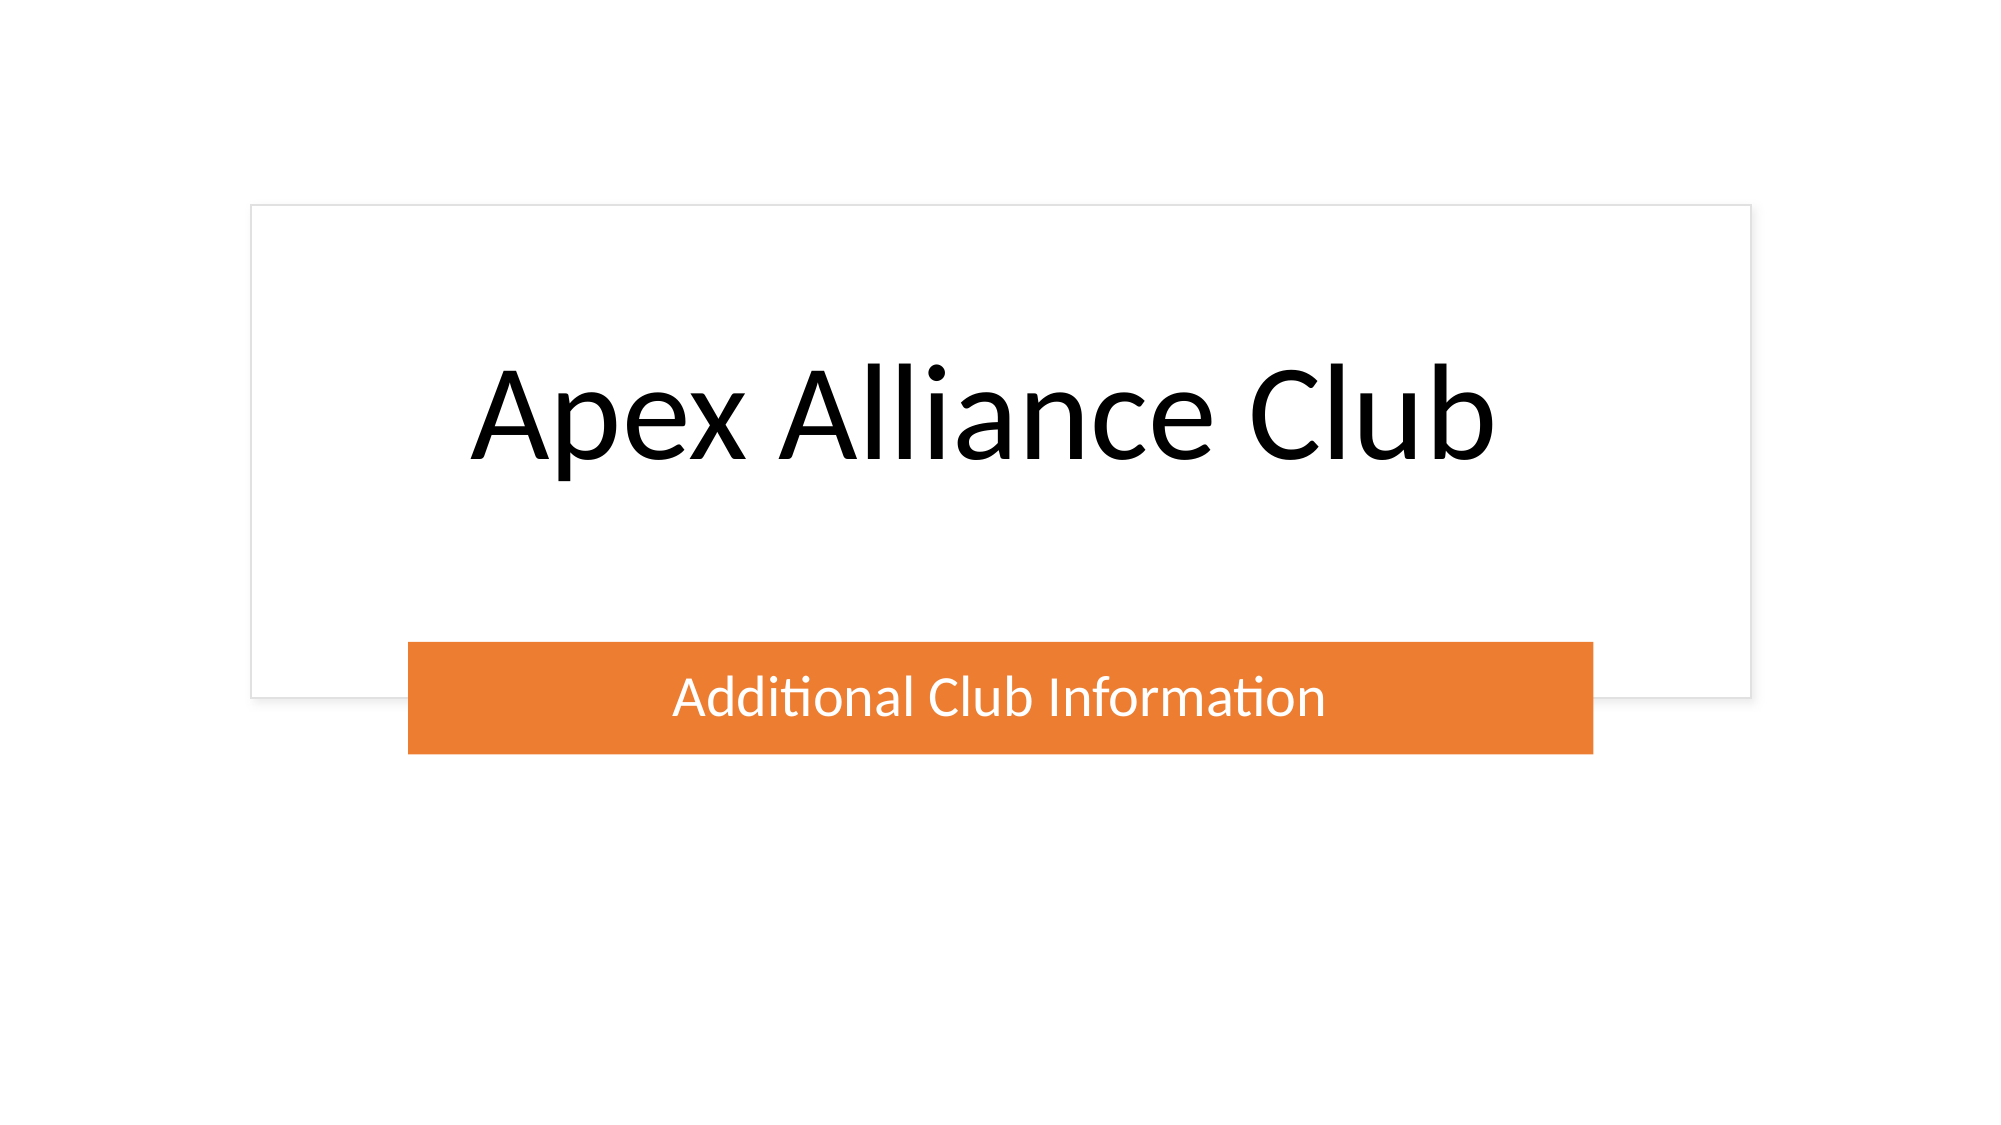

# Apex Alliance Club

Additional Club Information